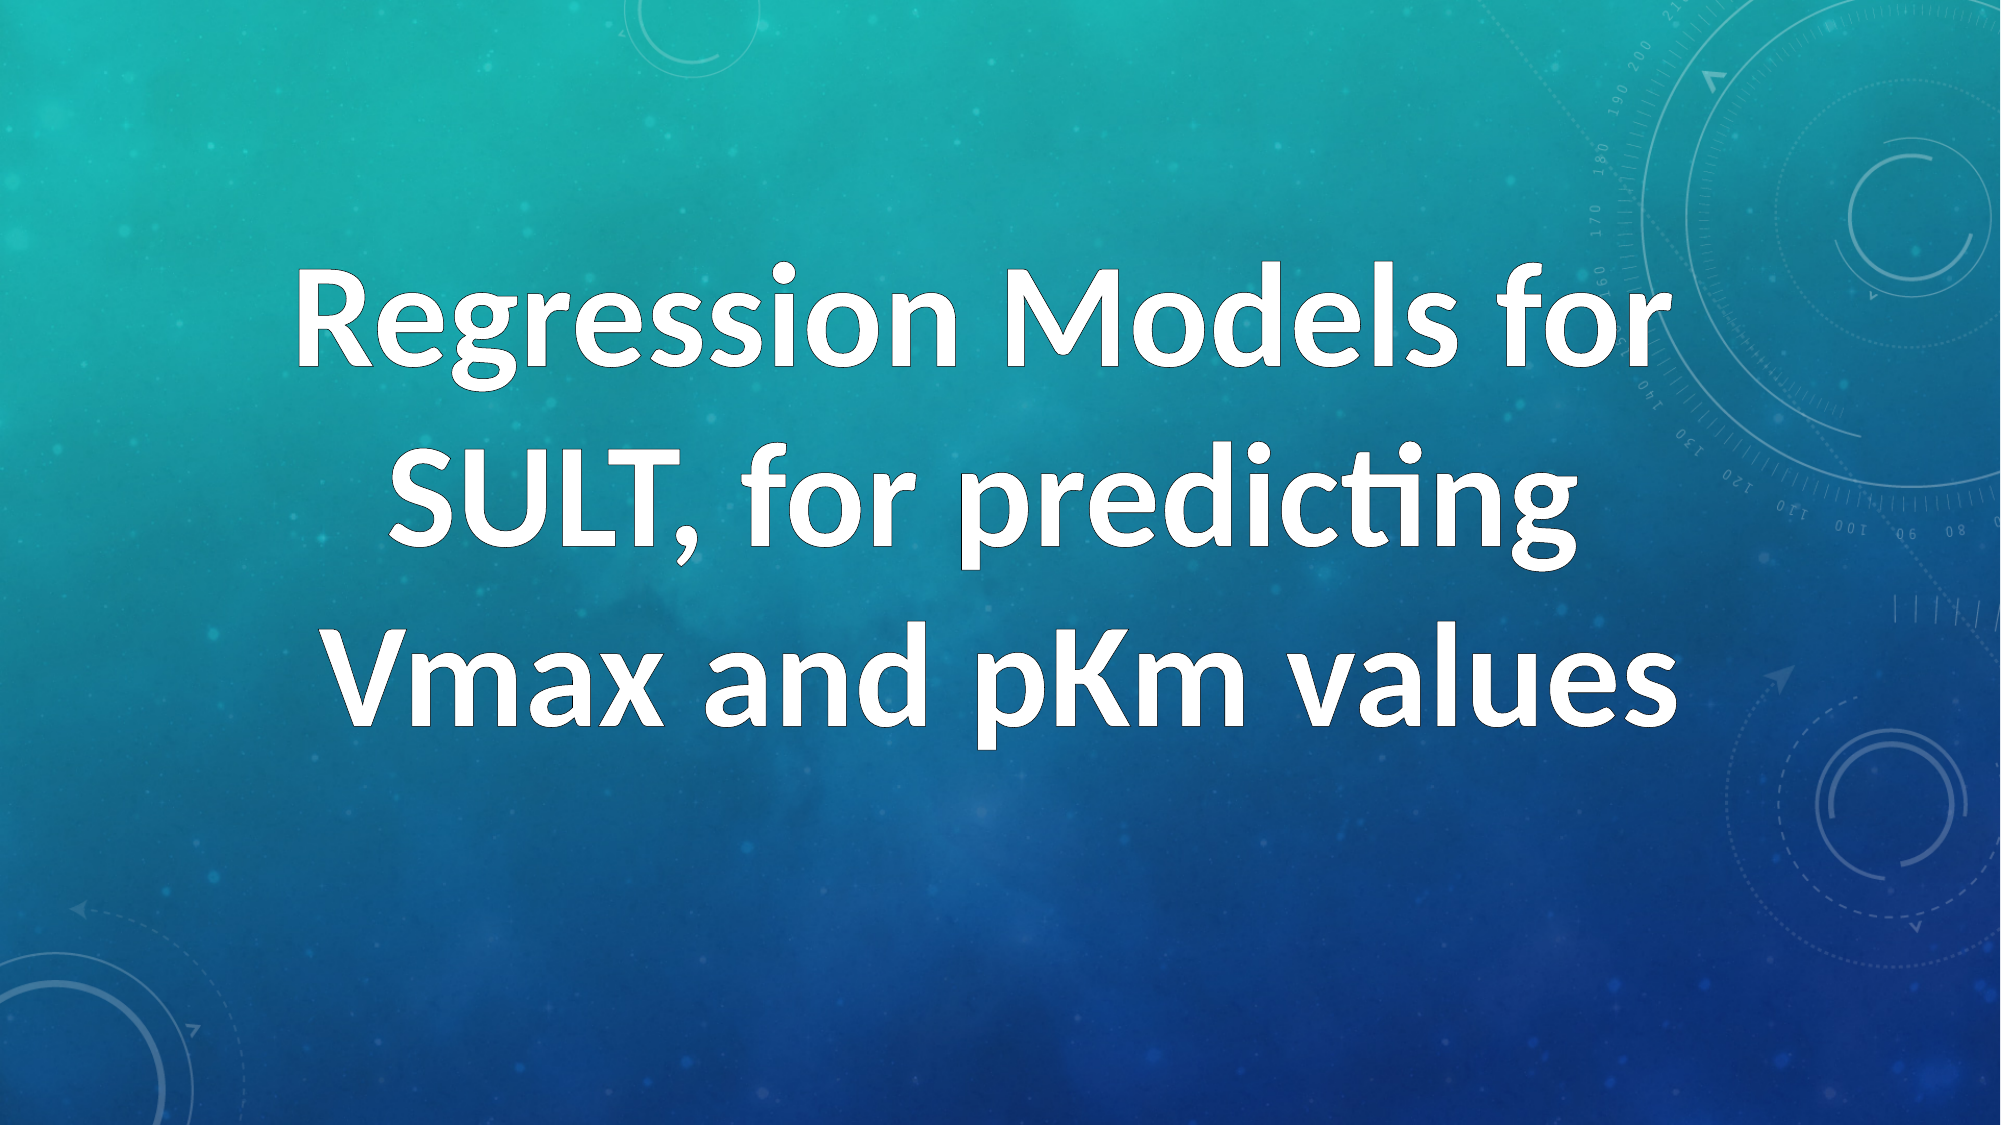

Regression Models for
SULT, for predicting
Vmax and pKm values